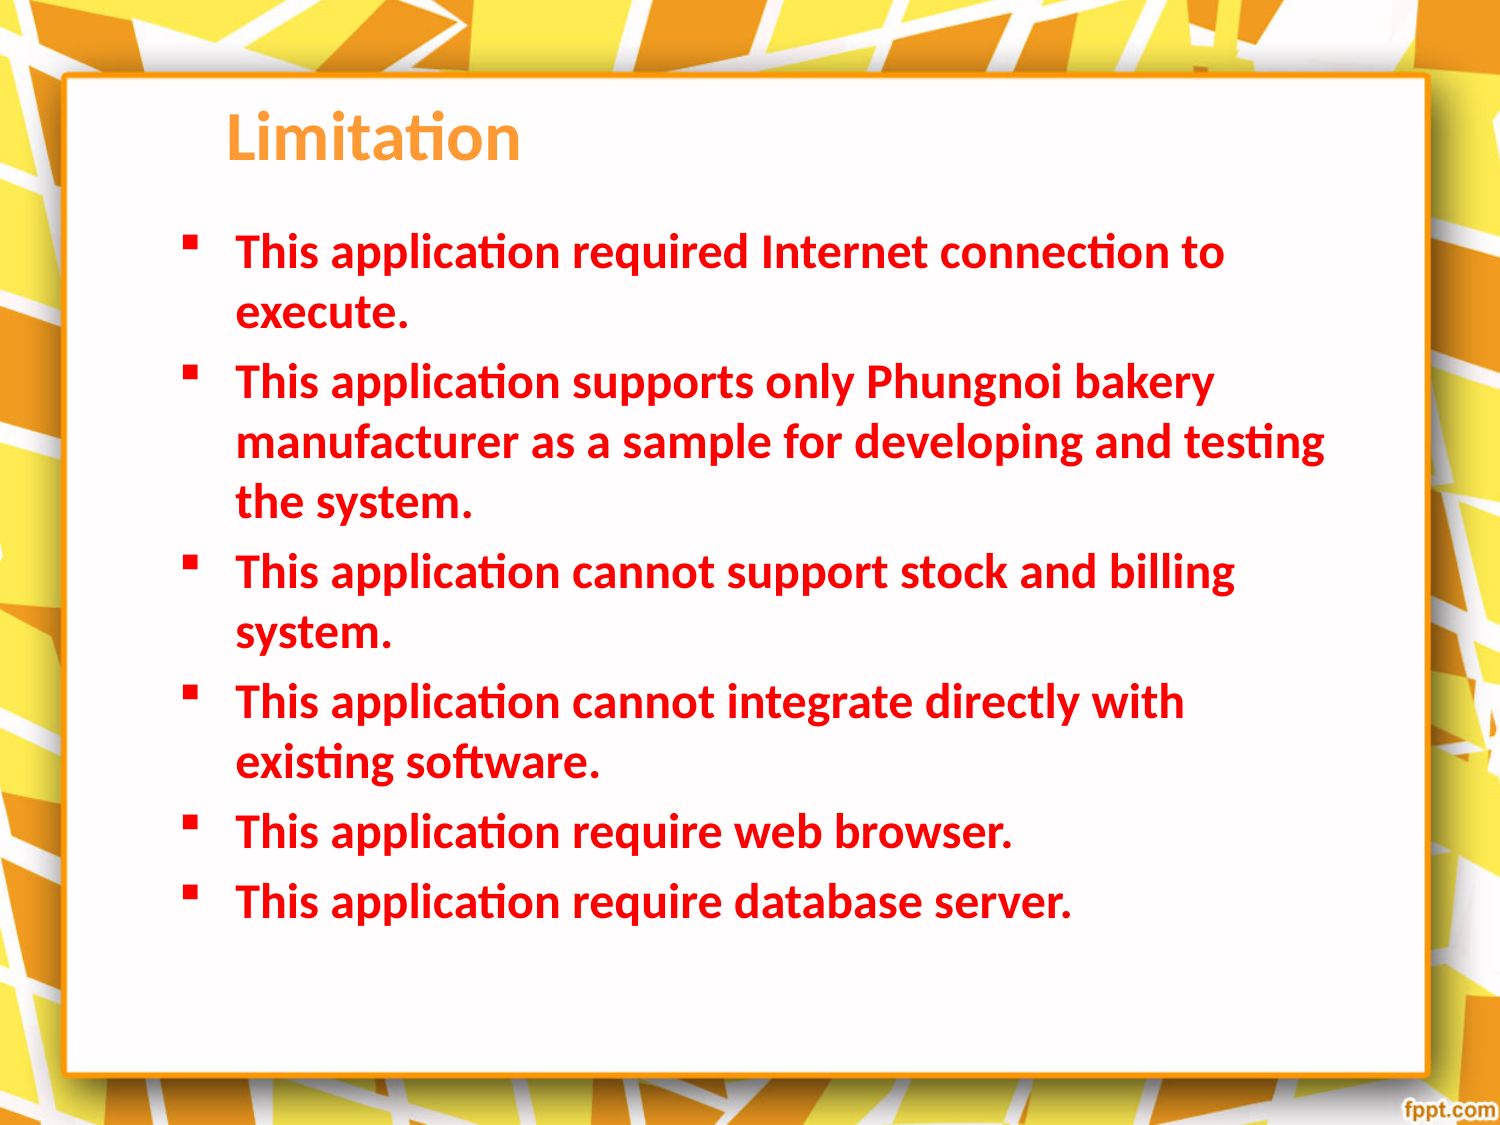

# Limitation
This application required Internet connection to execute.
This application supports only Phungnoi bakery manufacturer as a sample for developing and testing the system.
This application cannot support stock and billing system.
This application cannot integrate directly with existing software.
This application require web browser.
This application require database server.